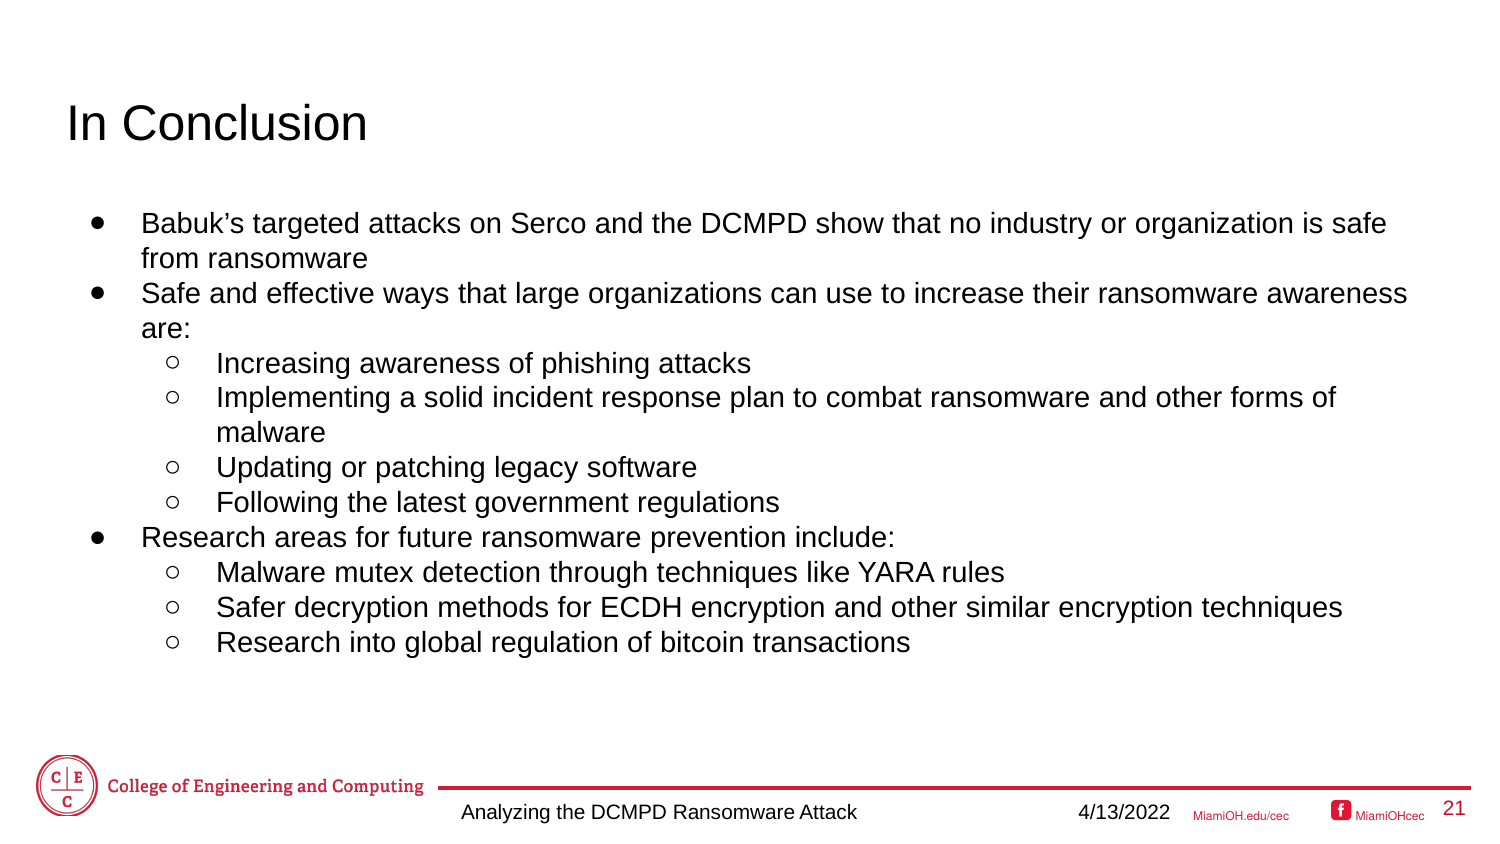

# In Conclusion
Babuk’s targeted attacks on Serco and the DCMPD show that no industry or organization is safe from ransomware
Safe and effective ways that large organizations can use to increase their ransomware awareness are:
Increasing awareness of phishing attacks
Implementing a solid incident response plan to combat ransomware and other forms of malware
Updating or patching legacy software
Following the latest government regulations
Research areas for future ransomware prevention include:
Malware mutex detection through techniques like YARA rules
Safer decryption methods for ECDH encryption and other similar encryption techniques
Research into global regulation of bitcoin transactions
21